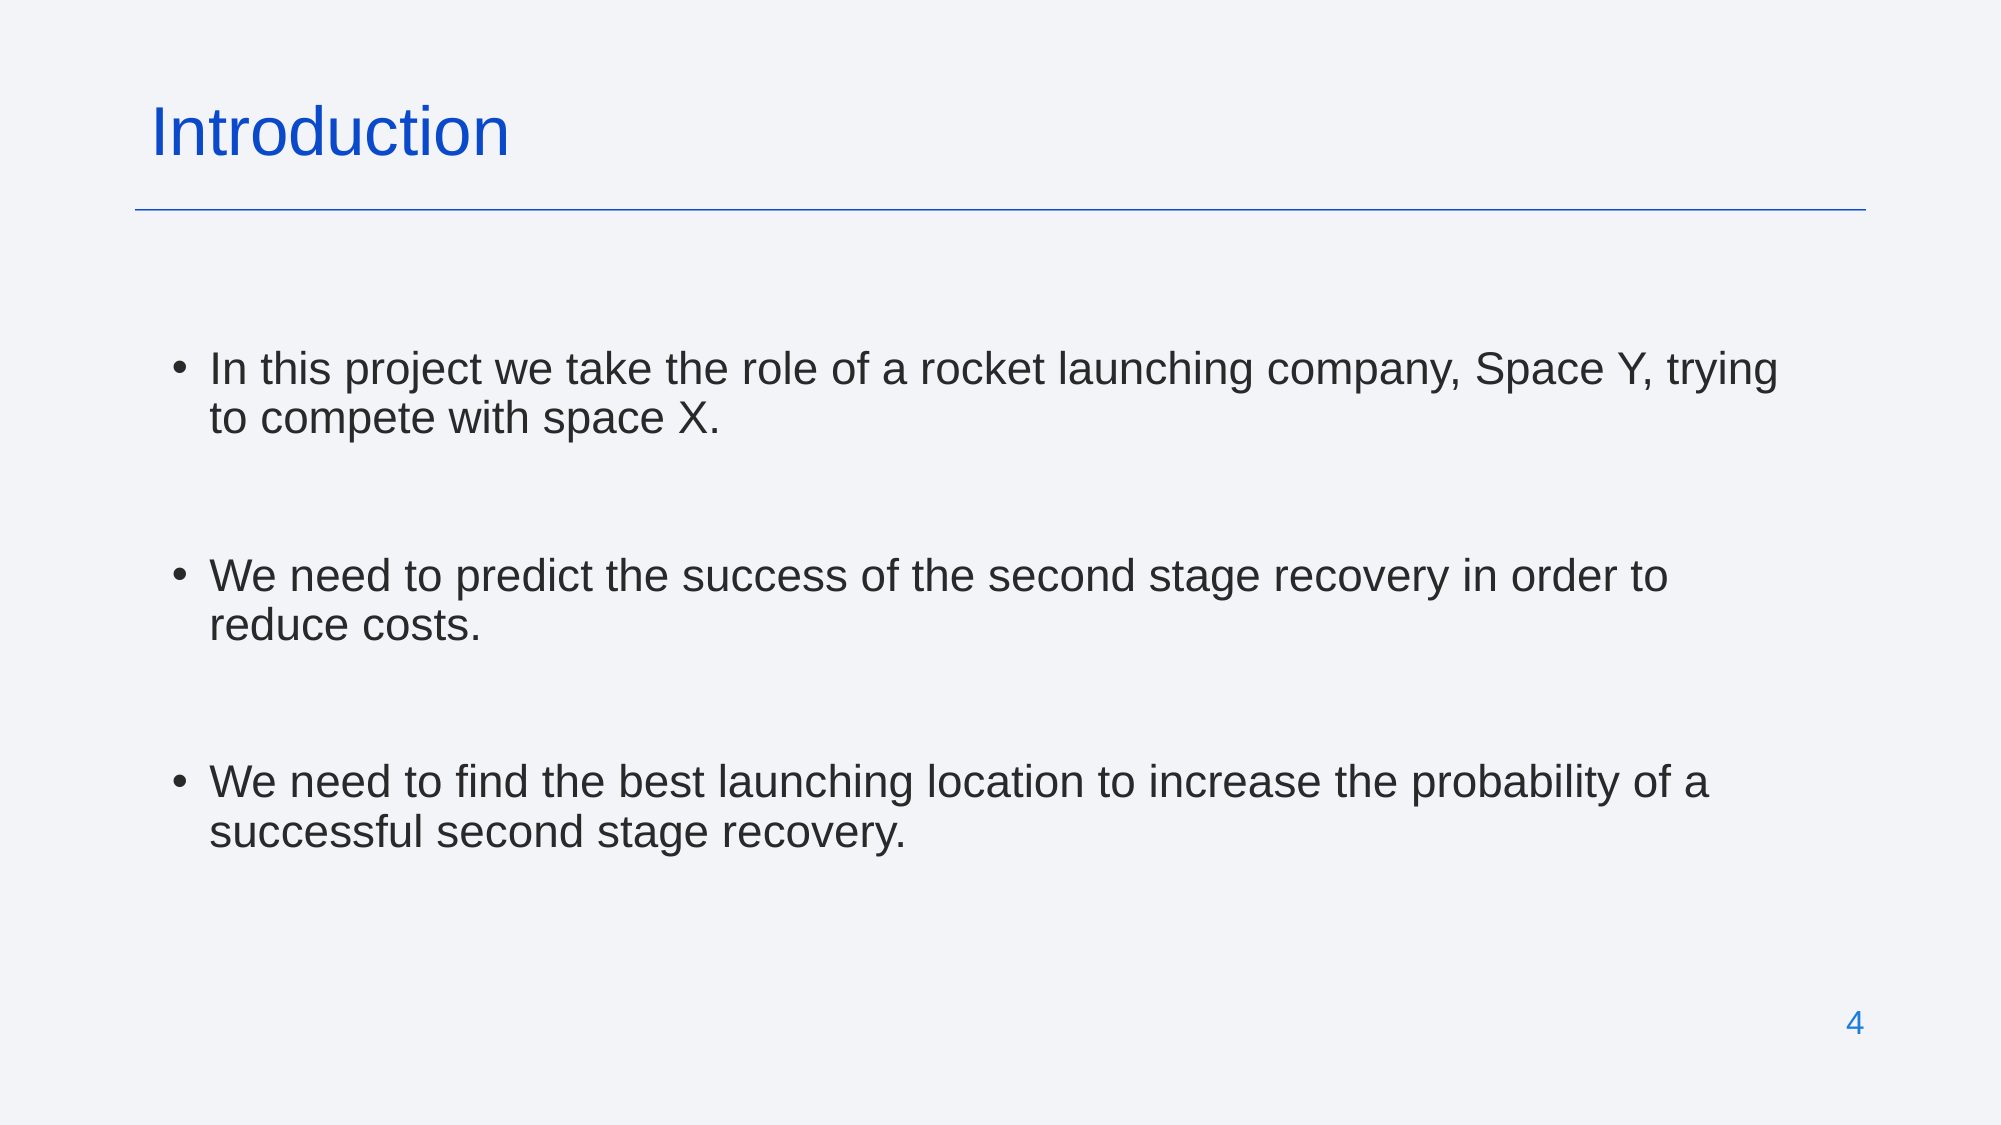

Introduction
In this project we take the role of a rocket launching company, Space Y, trying to compete with space X.

We need to predict the success of the second stage recovery in order to reduce costs.

We need to find the best launching location to increase the probability of a successful second stage recovery.
4